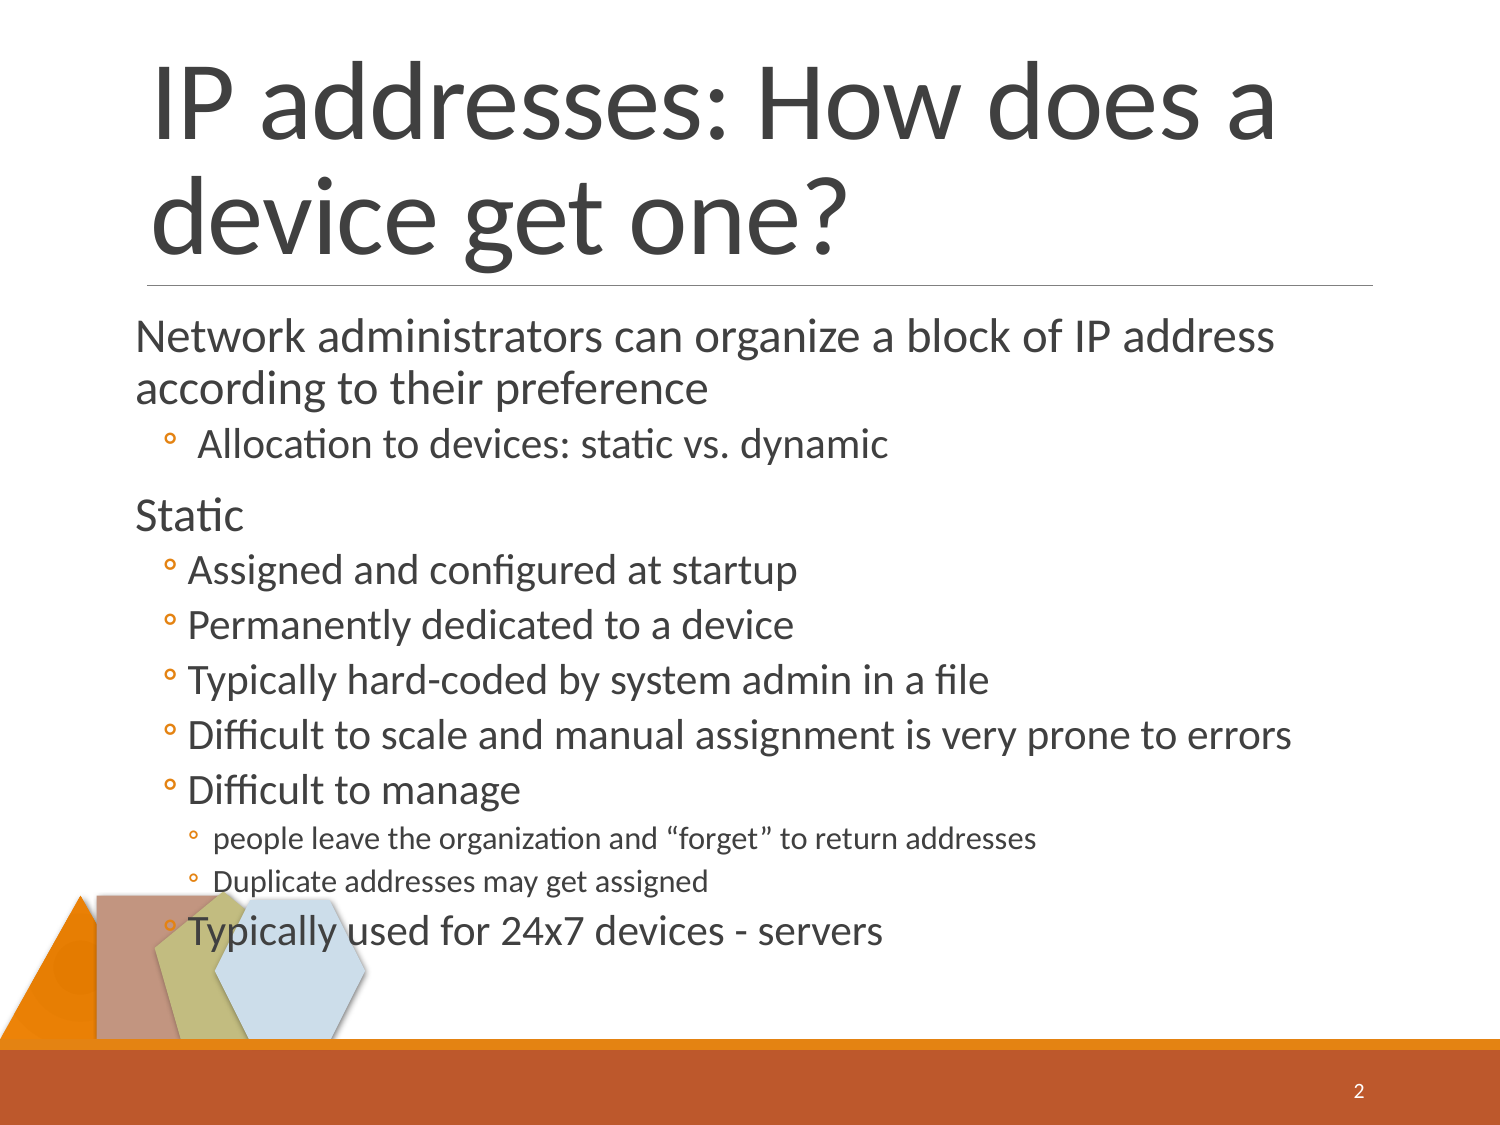

# IP addresses: How does a device get one?
Network administrators can organize a block of IP address according to their preference
 Allocation to devices: static vs. dynamic
Static
Assigned and configured at startup
Permanently dedicated to a device
Typically hard-coded by system admin in a file
Difficult to scale and manual assignment is very prone to errors
Difficult to manage
people leave the organization and “forget” to return addresses
Duplicate addresses may get assigned
Typically used for 24x7 devices - servers
2